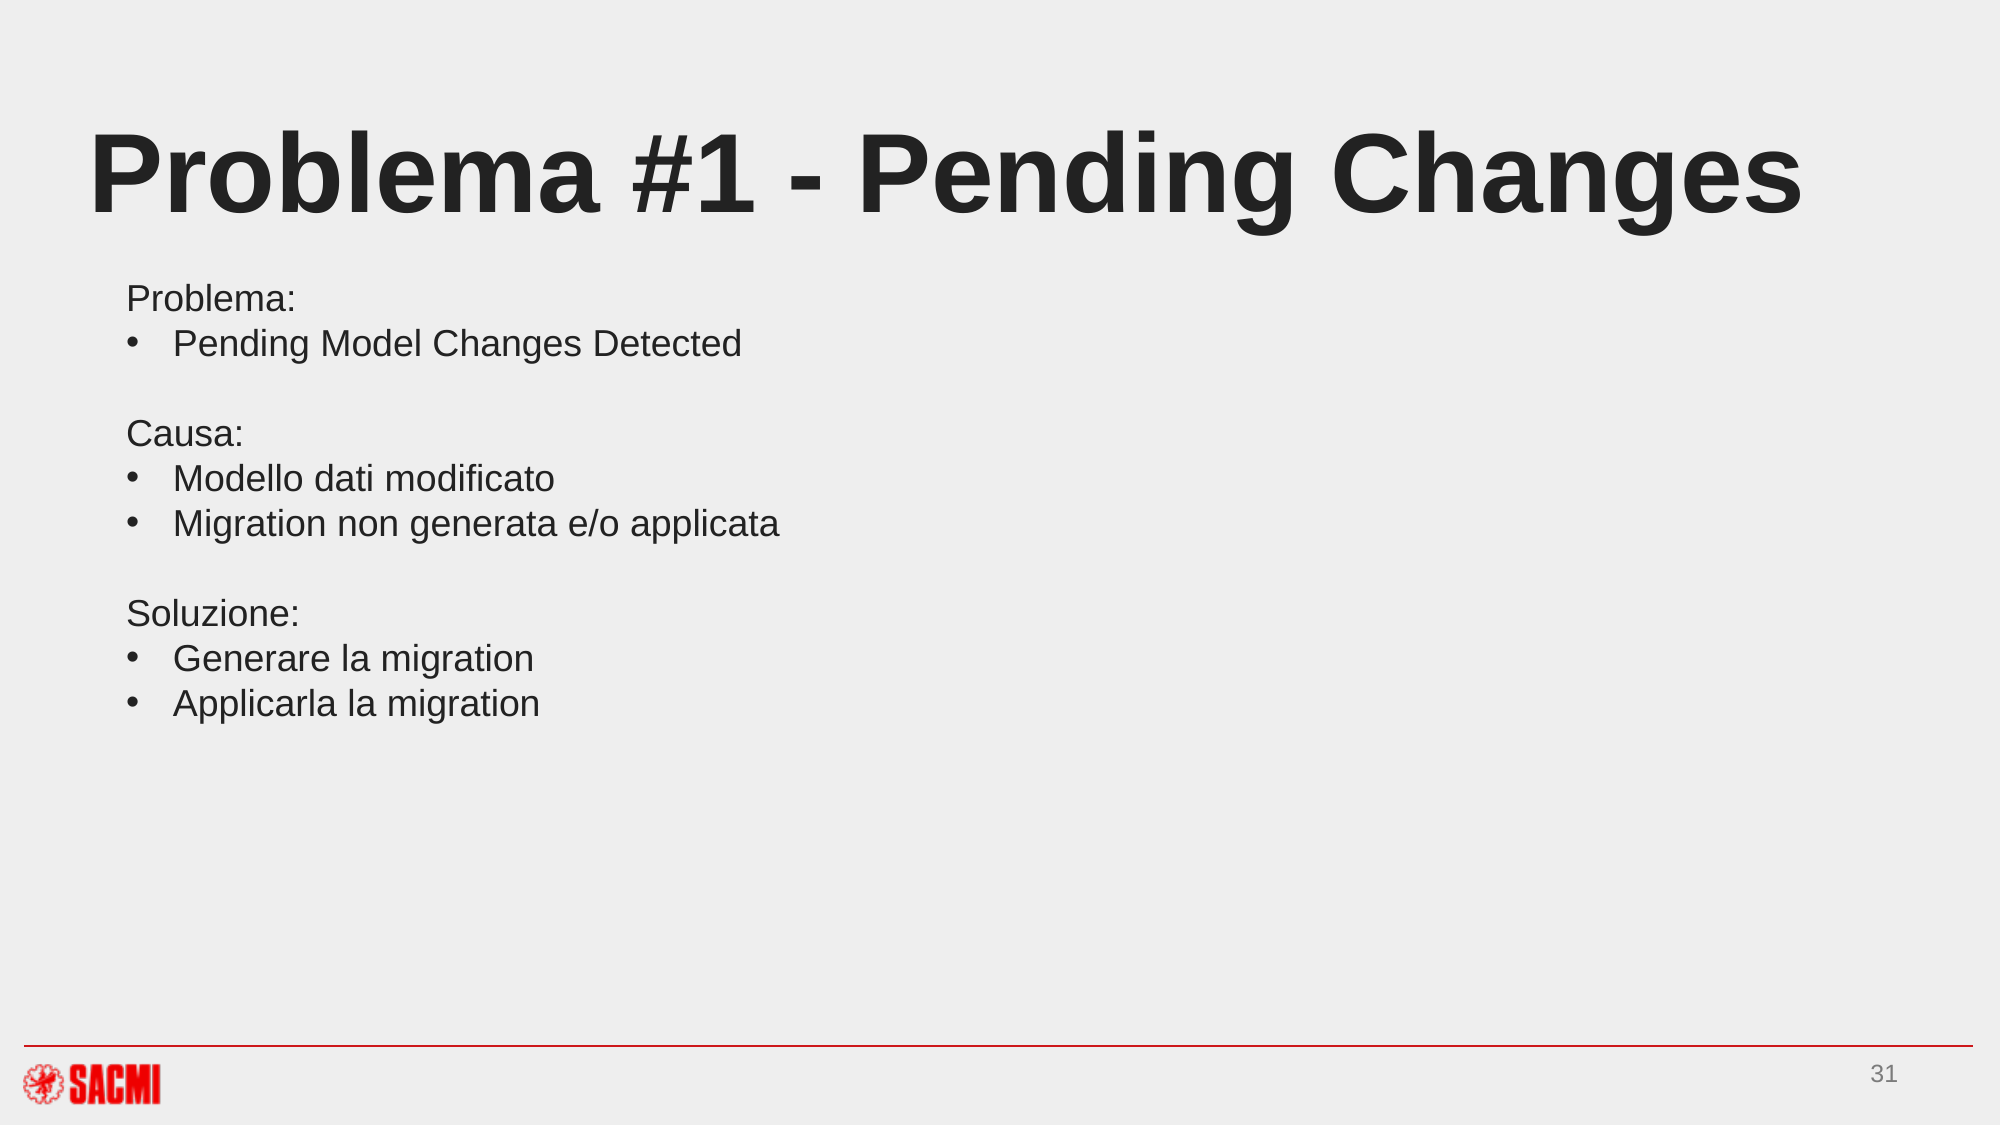

# Problema #1 - Pending Changes
Problema:
Pending Model Changes Detected

Causa:
Modello dati modificato
Migration non generata e/o applicata

Soluzione:
Generare la migration
Applicarla la migration

31